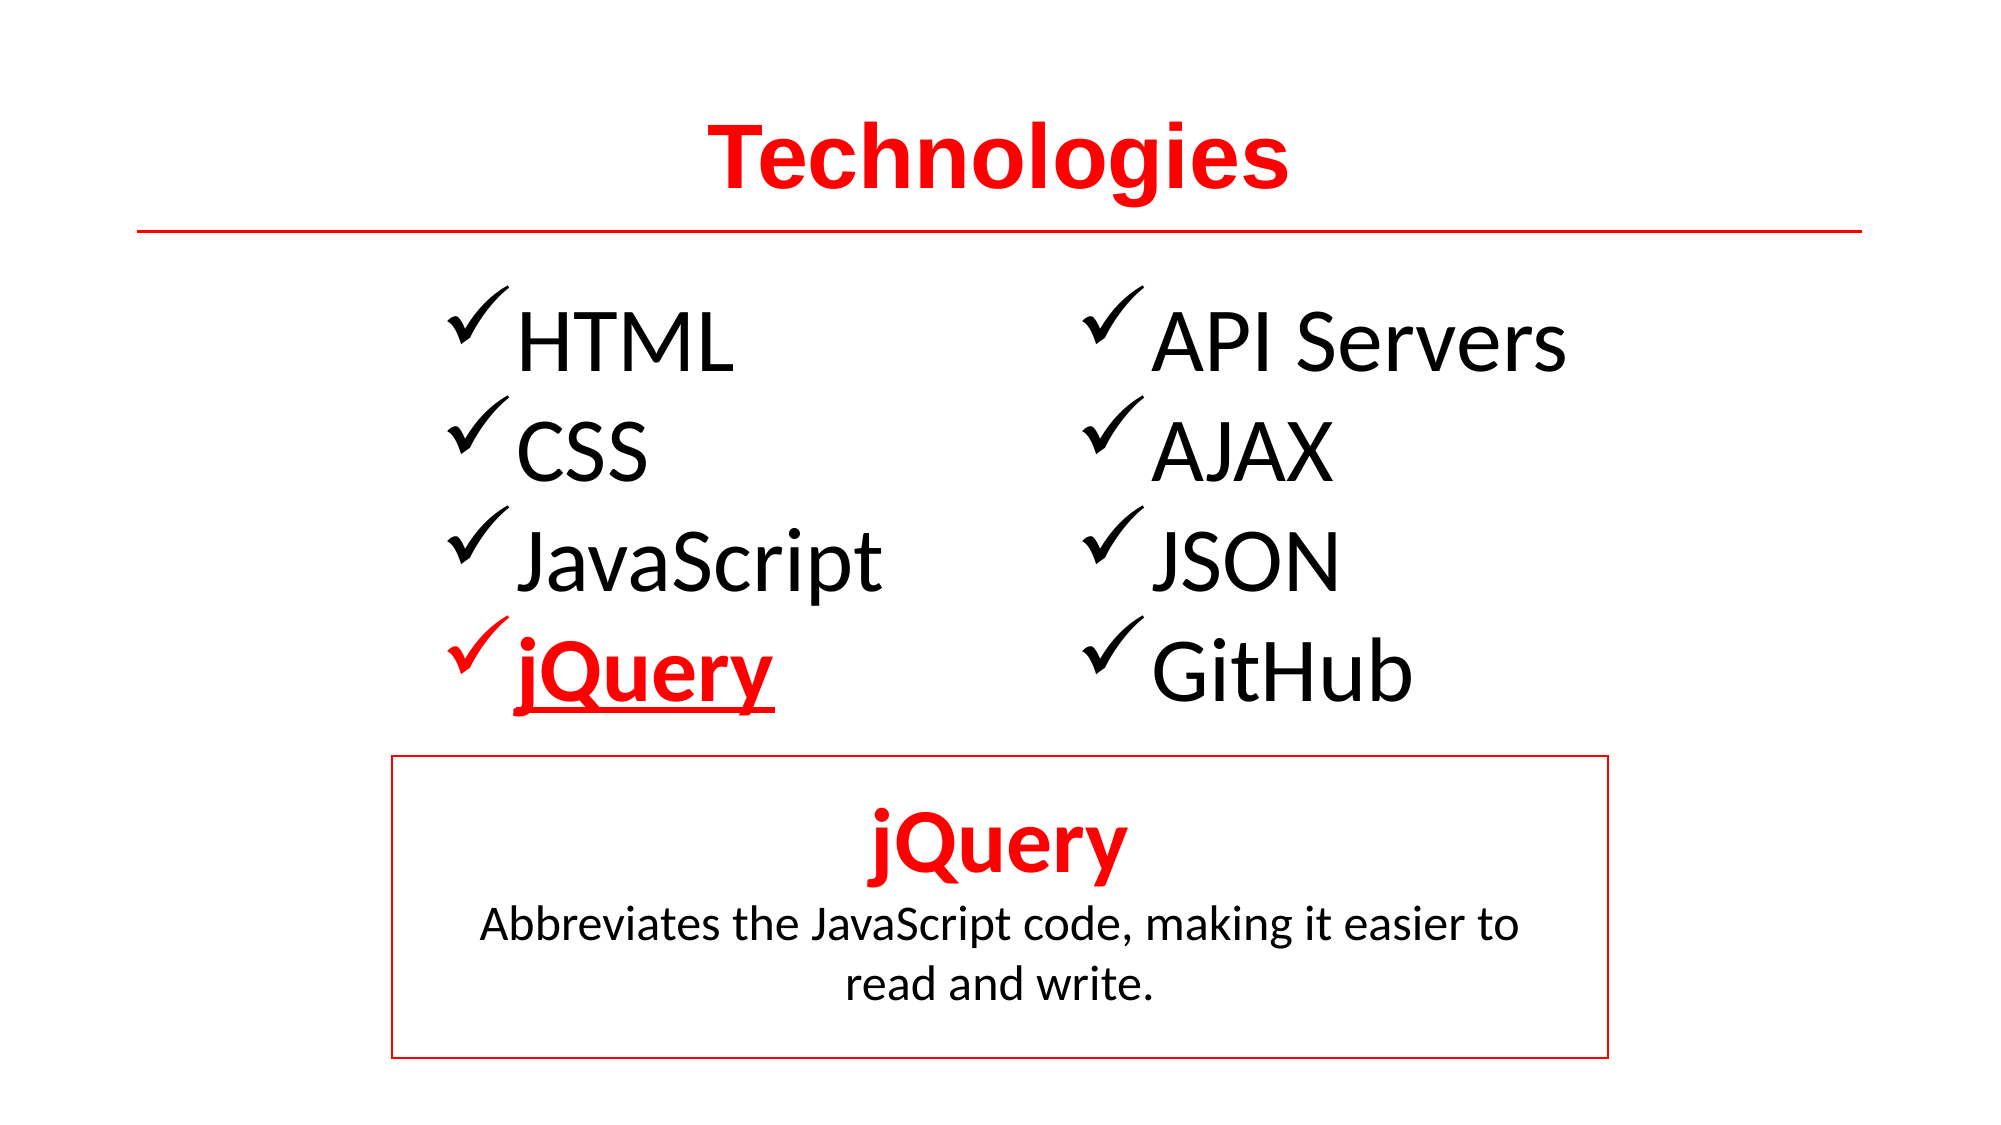

# Technologies
HTML
CSS
JavaScript
jQuery
API Servers
AJAX
JSON
GitHub
jQuery
Abbreviates the JavaScript code, making it easier to read and write.